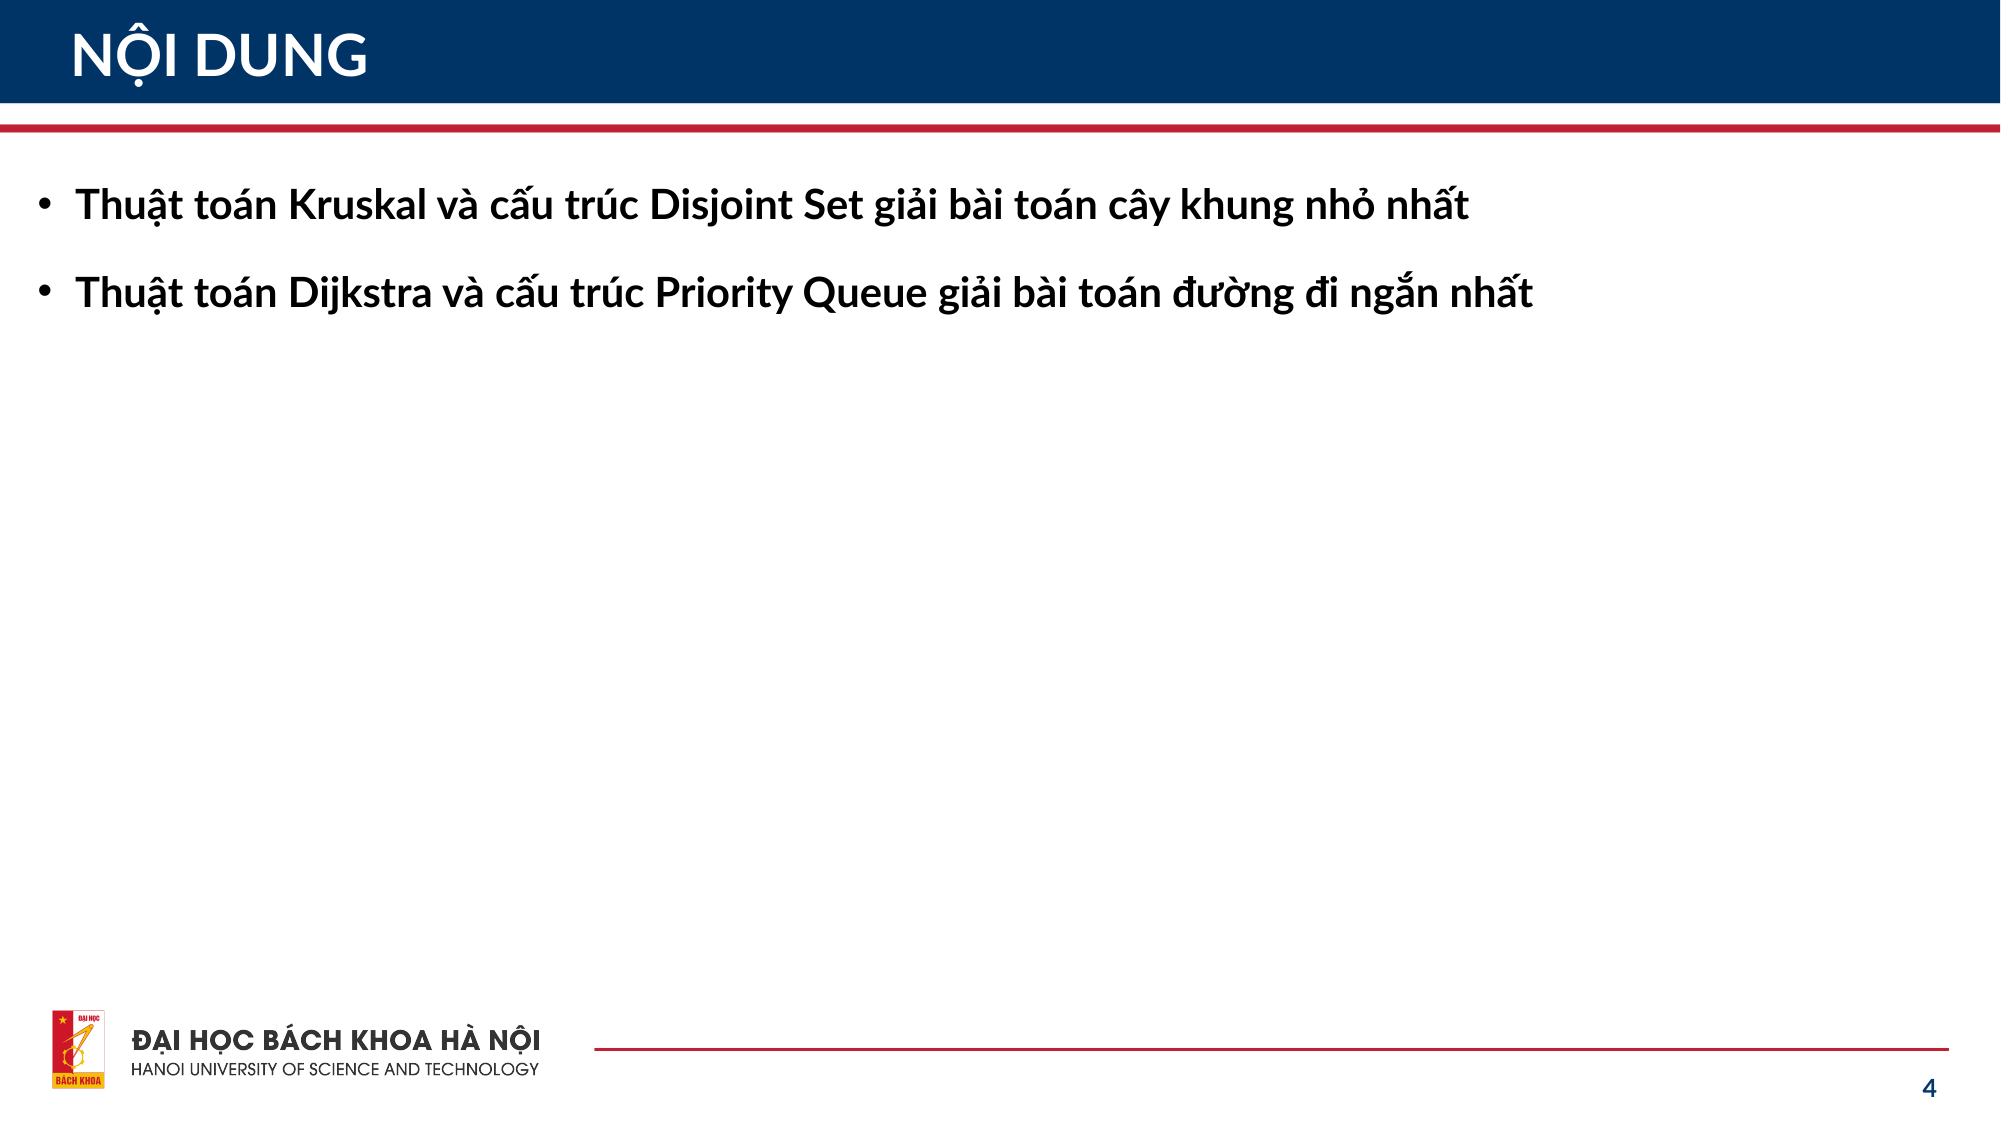

# NỘI DUNG
Thuật toán Kruskal và cấu trúc Disjoint Set giải bài toán cây khung nhỏ nhất
Thuật toán Dijkstra và cấu trúc Priority Queue giải bài toán đường đi ngắn nhất
4